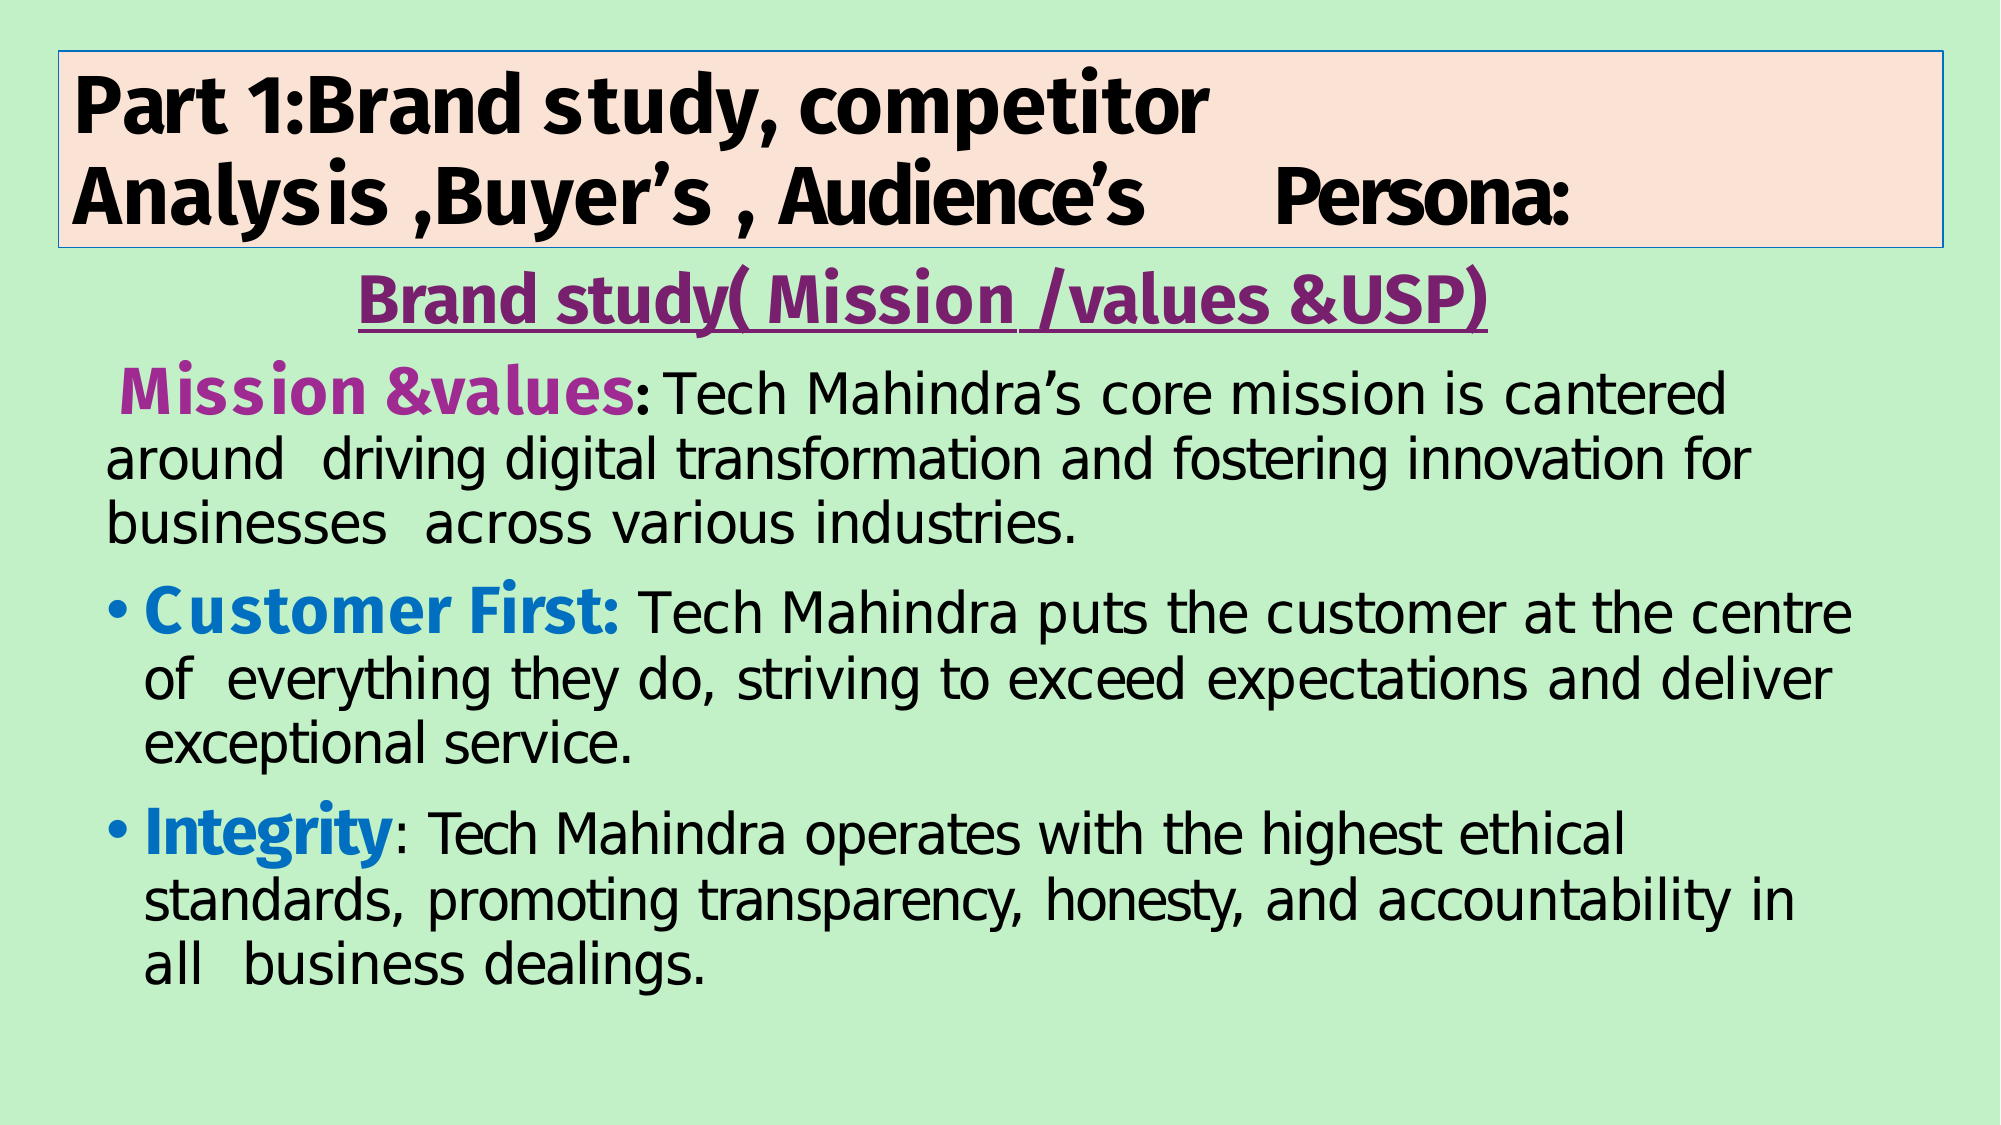

# Part 1:Brand study, competitor Analysis ,Buyer’s ,  Audience’s	Persona:
Brand study( Mission /values &USP)
Mission &values: Tech Mahindra’s core mission is cantered	around  driving digital transformation and fostering innovation for businesses  across various industries.
Customer First: Tech Mahindra puts the customer at the centre of  everything they do, striving to exceed expectations and deliver  exceptional service.
Integrity: Tech Mahindra operates with the highest ethical  standards, promoting transparency, honesty, and accountability in all  business dealings.